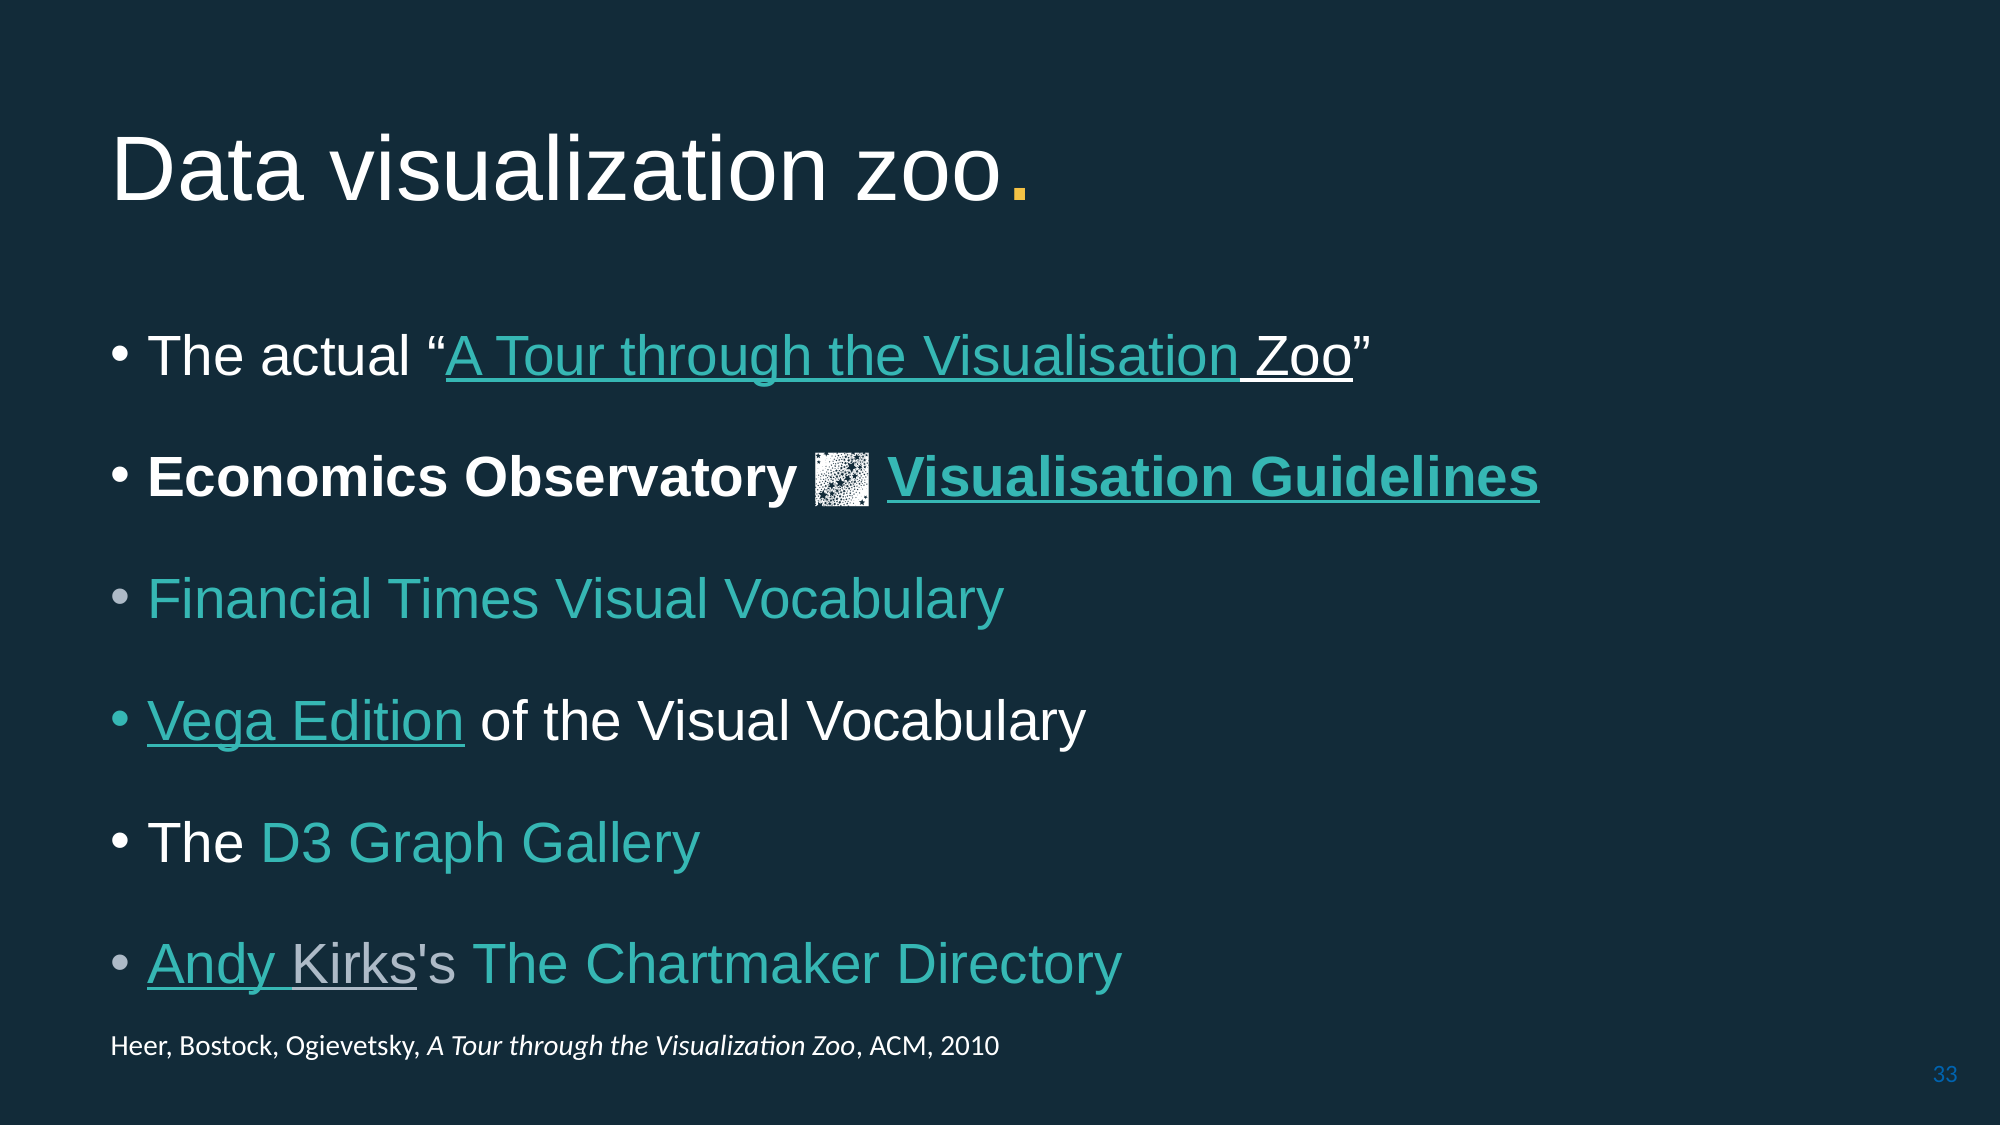

# Data visualization zoo.
The actual “A Tour through the Visualisation Zoo”
Economics Observatory 🌌 Visualisation Guidelines
Financial Times Visual Vocabulary
Vega Edition of the Visual Vocabulary
The D3 Graph Gallery
Andy Kirks's The Chartmaker Directory
Heer, Bostock, Ogievetsky, A Tour through the Visualization Zoo, ACM, 2010
33